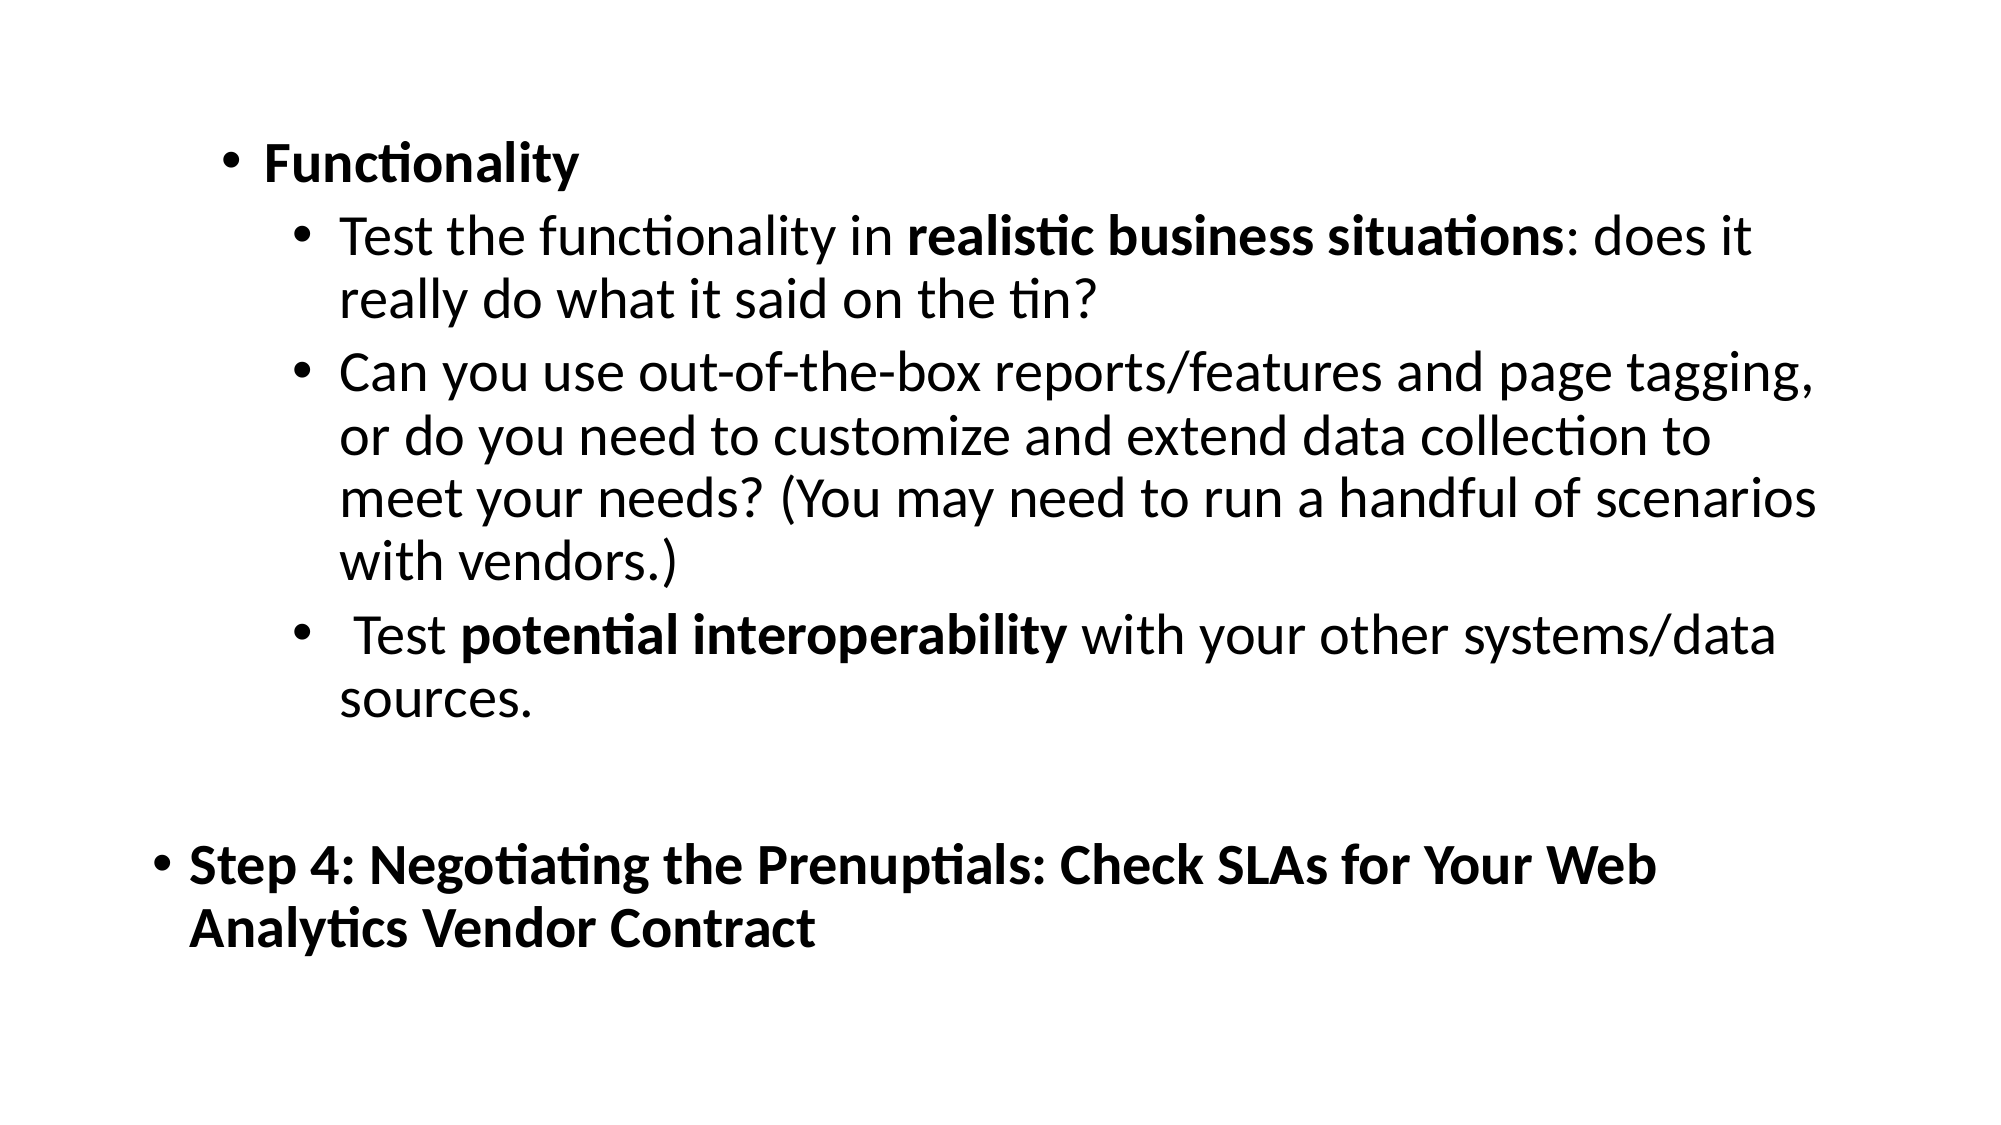

Functionality
Test the functionality in realistic business situations: does it really do what it said on the tin?
Can you use out-of-the-box reports/features and page tagging, or do you need to customize and extend data collection to meet your needs? (You may need to run a handful of scenarios with vendors.)
 Test potential interoperability with your other systems/data sources.

Step 4: Negotiating the Prenuptials: Check SLAs for Your Web Analytics Vendor Contract